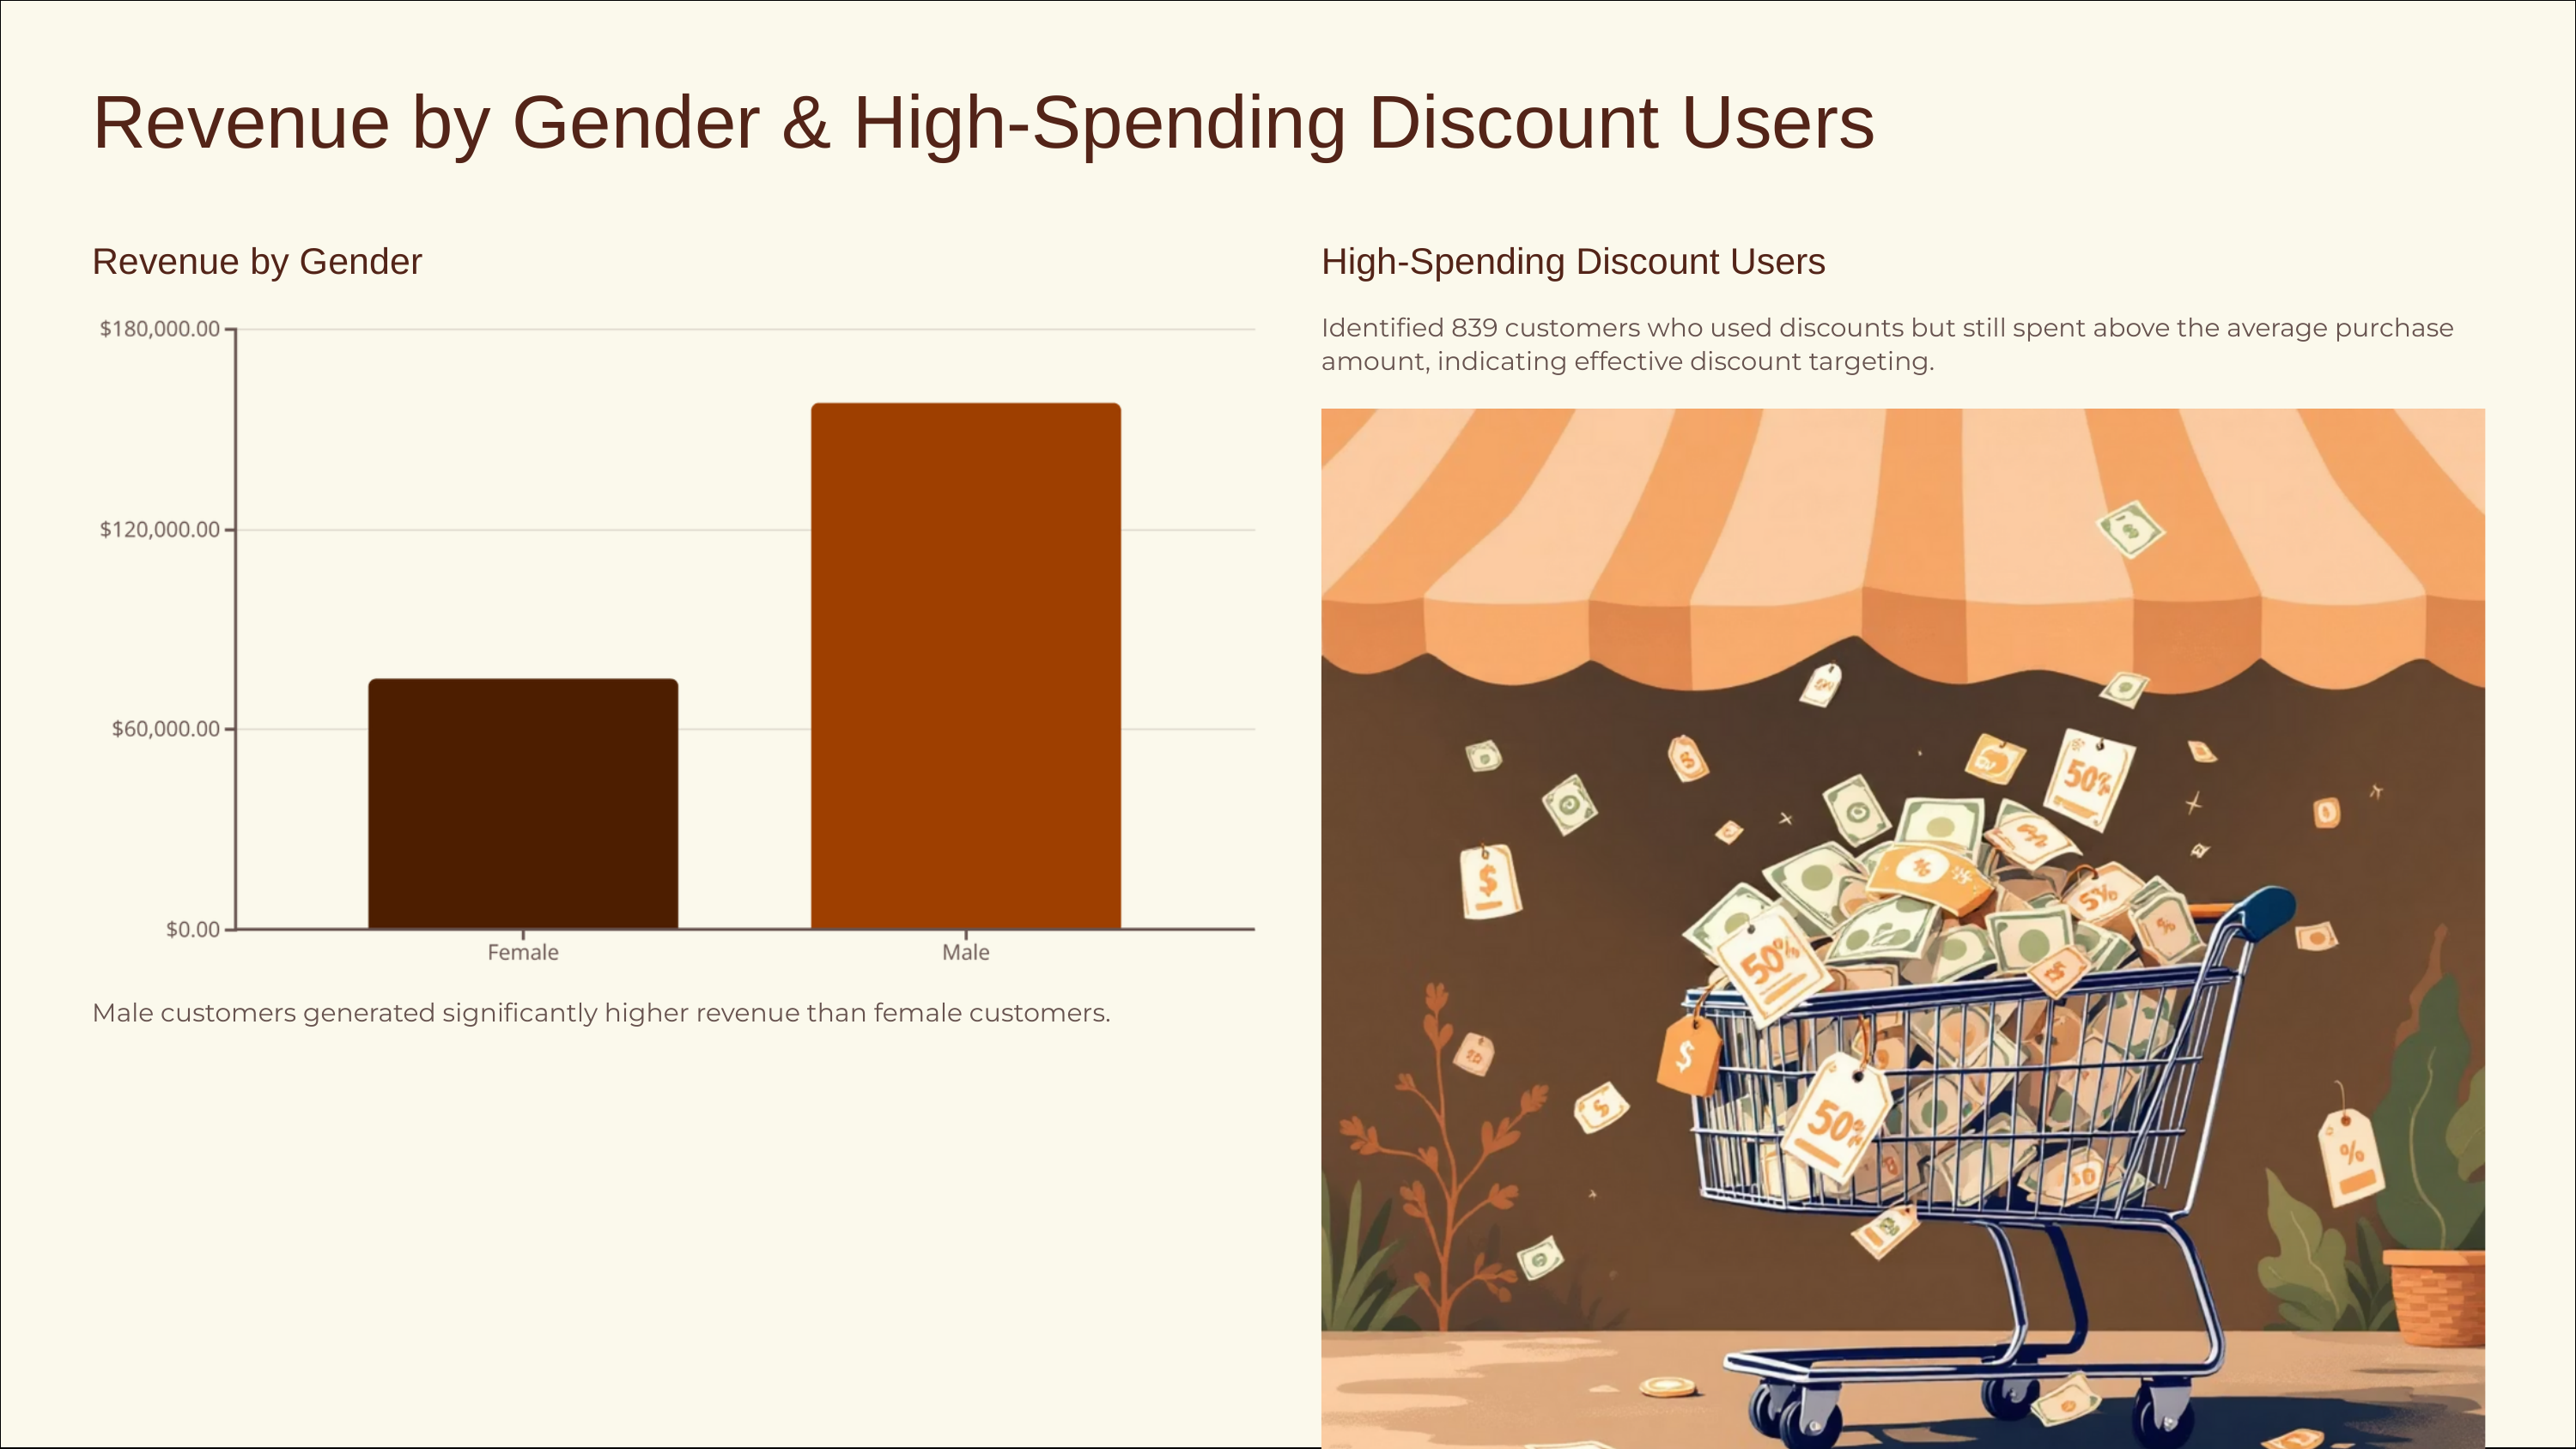

Revenue by Gender & High-Spending Discount Users
Revenue by Gender
High-Spending Discount Users
Identified 839 customers who used discounts but still spent above the average purchase amount, indicating effective discount targeting.

Male customers generated significantly higher revenue than female customers.